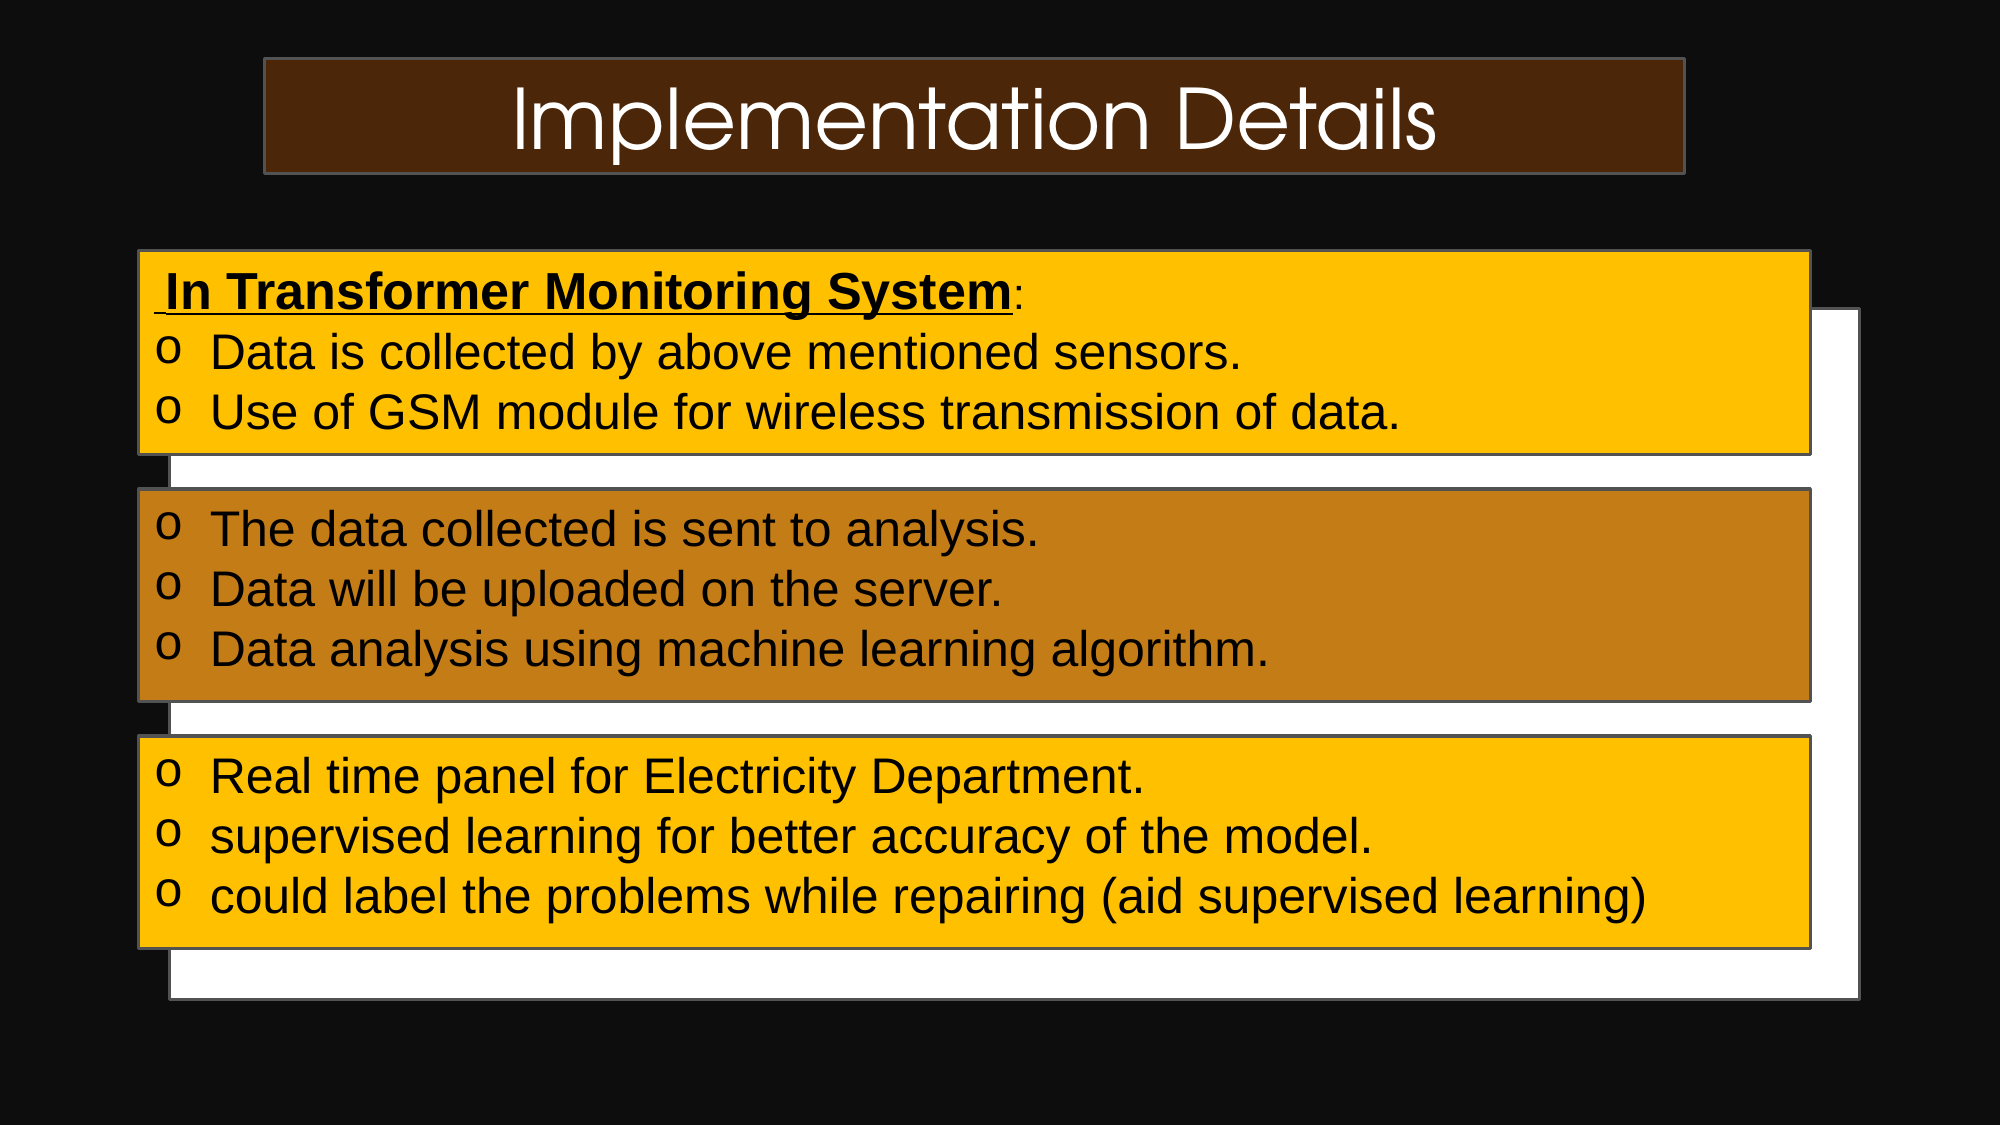

Implementation Details
 In Transformer Monitoring System:
Data is collected by above mentioned sensors.
Use of GSM module for wireless transmission of data.

The data collected is sent to analysis.
Data will be uploaded on the server.
Data analysis using machine learning algorithm.

Real time panel for Electricity Department.
supervised learning for better accuracy of the model.
could label the problems while repairing (aid supervised learning)